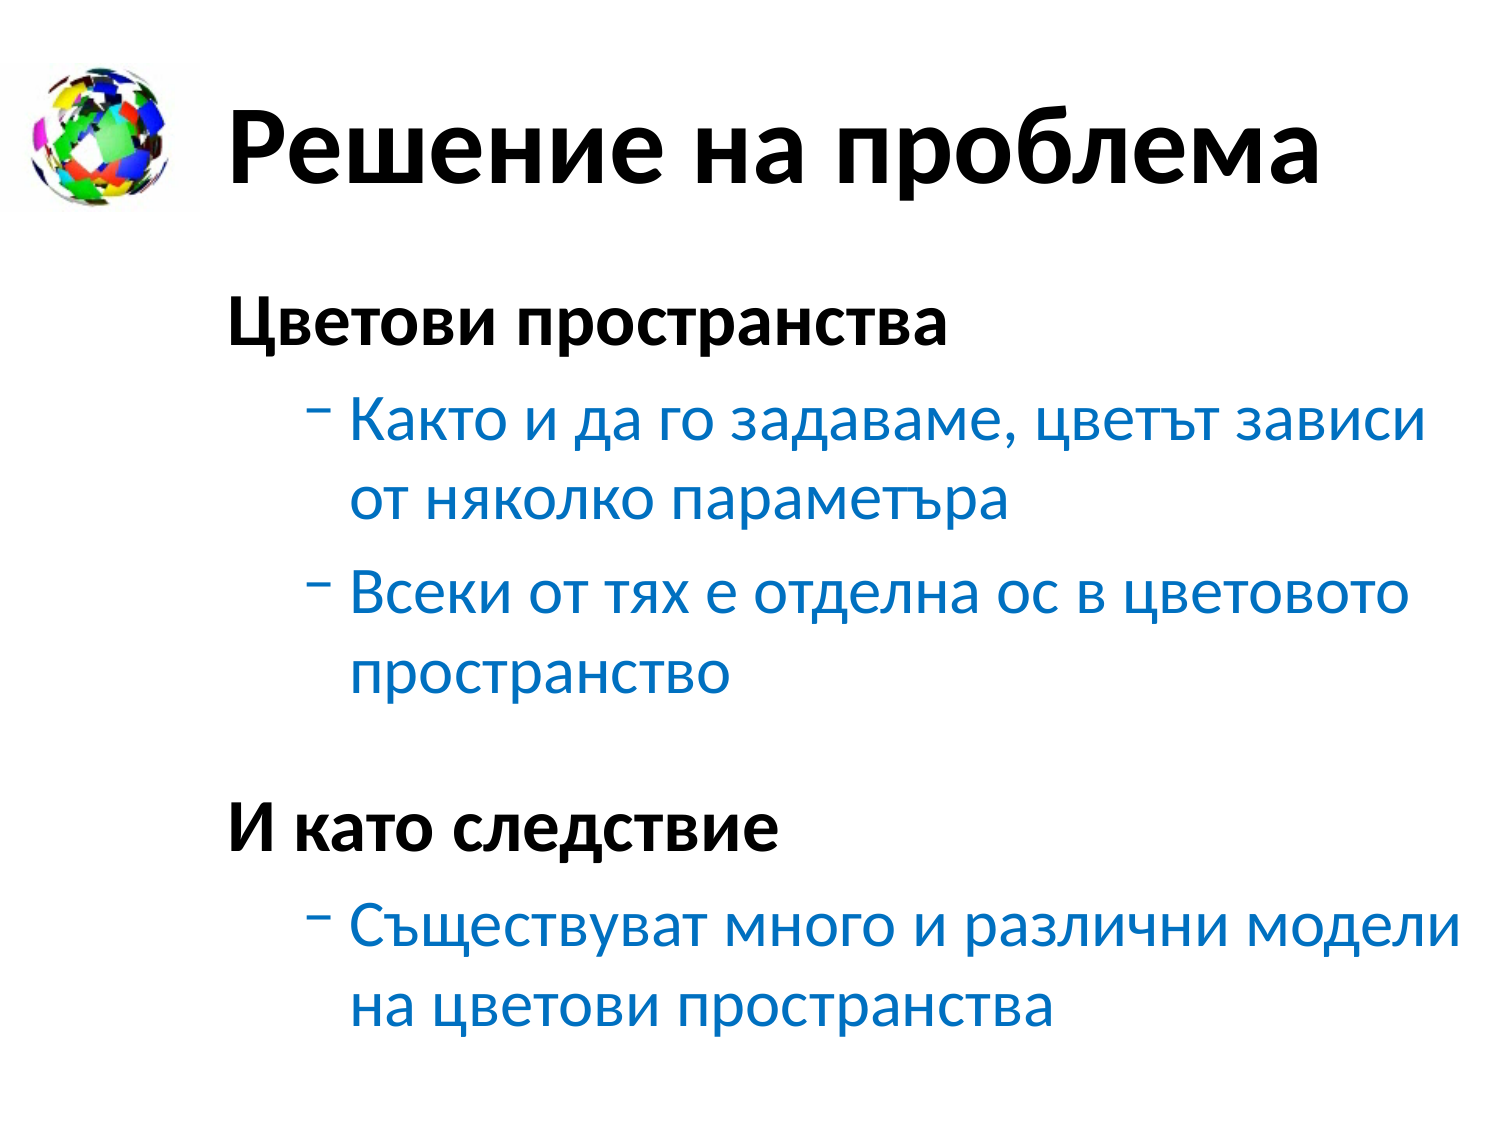

# Решение на проблема
Цветови пространства
Както и да го задаваме, цветът зависи от няколко параметъра
Всеки от тях е отделна ос в цветовото пространство

И като следствие
Съществуват много и различни модели на цветови пространства